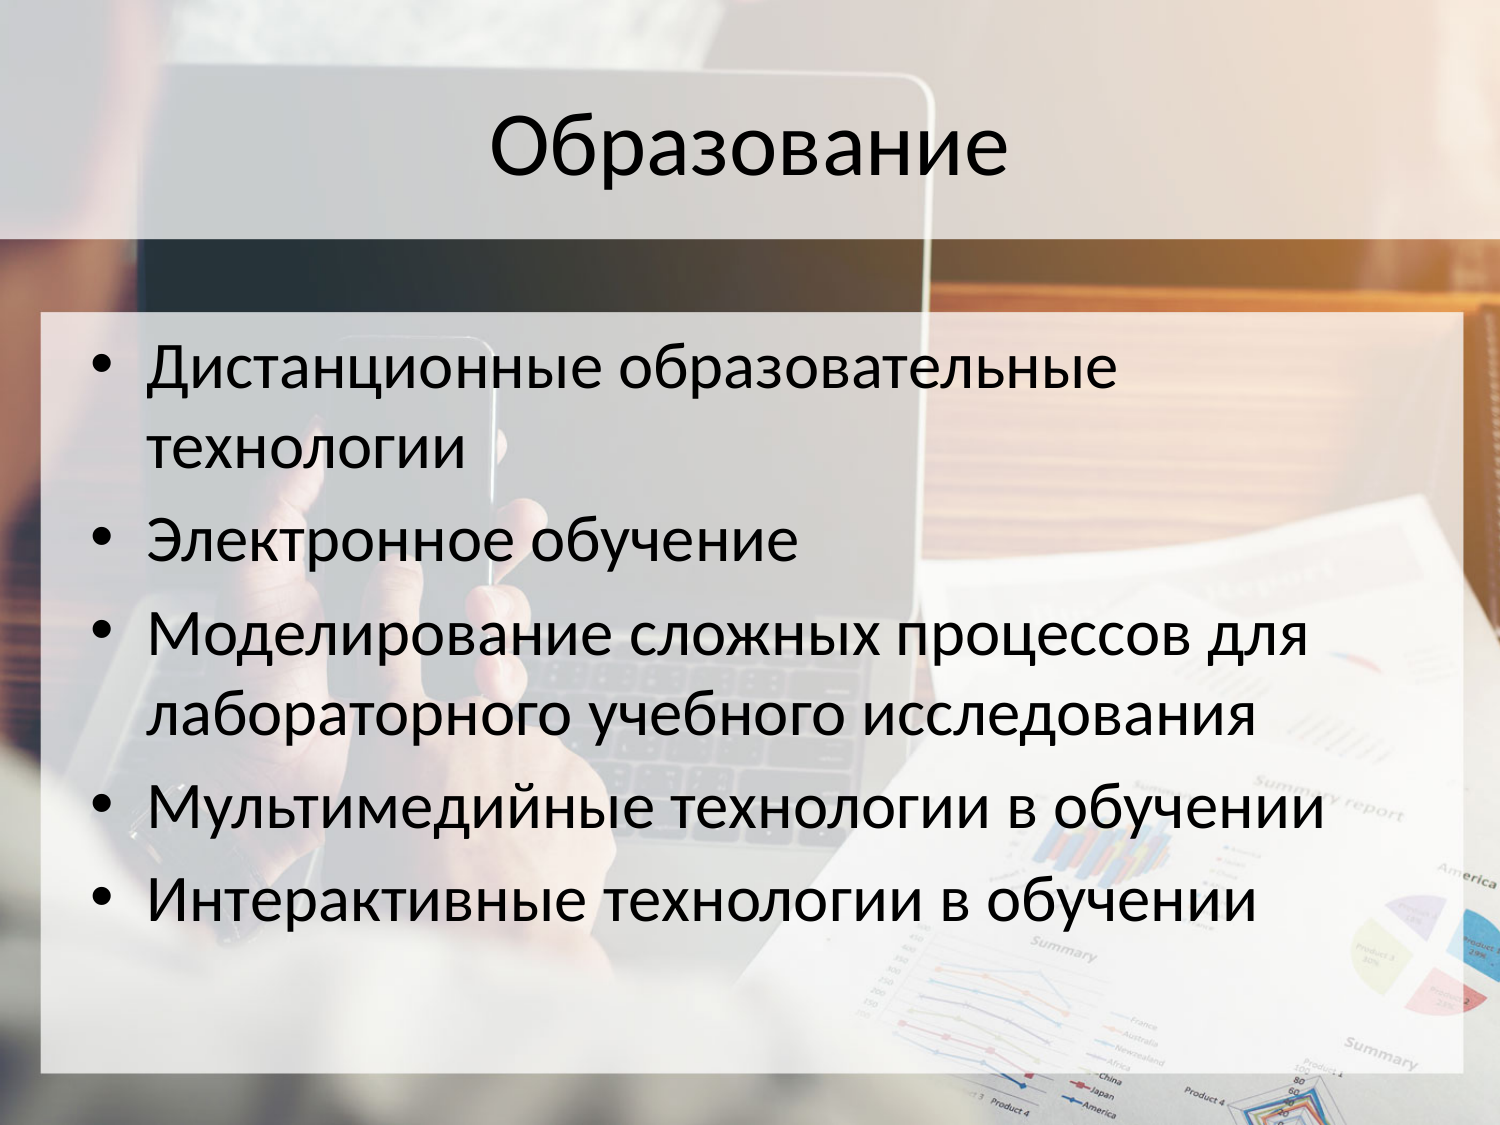

# Образование
Дистанционные образовательные технологии
Электронное обучение
Моделирование сложных процессов для лабораторного учебного исследования
Мультимедийные технологии в обучении
Интерактивные технологии в обучении